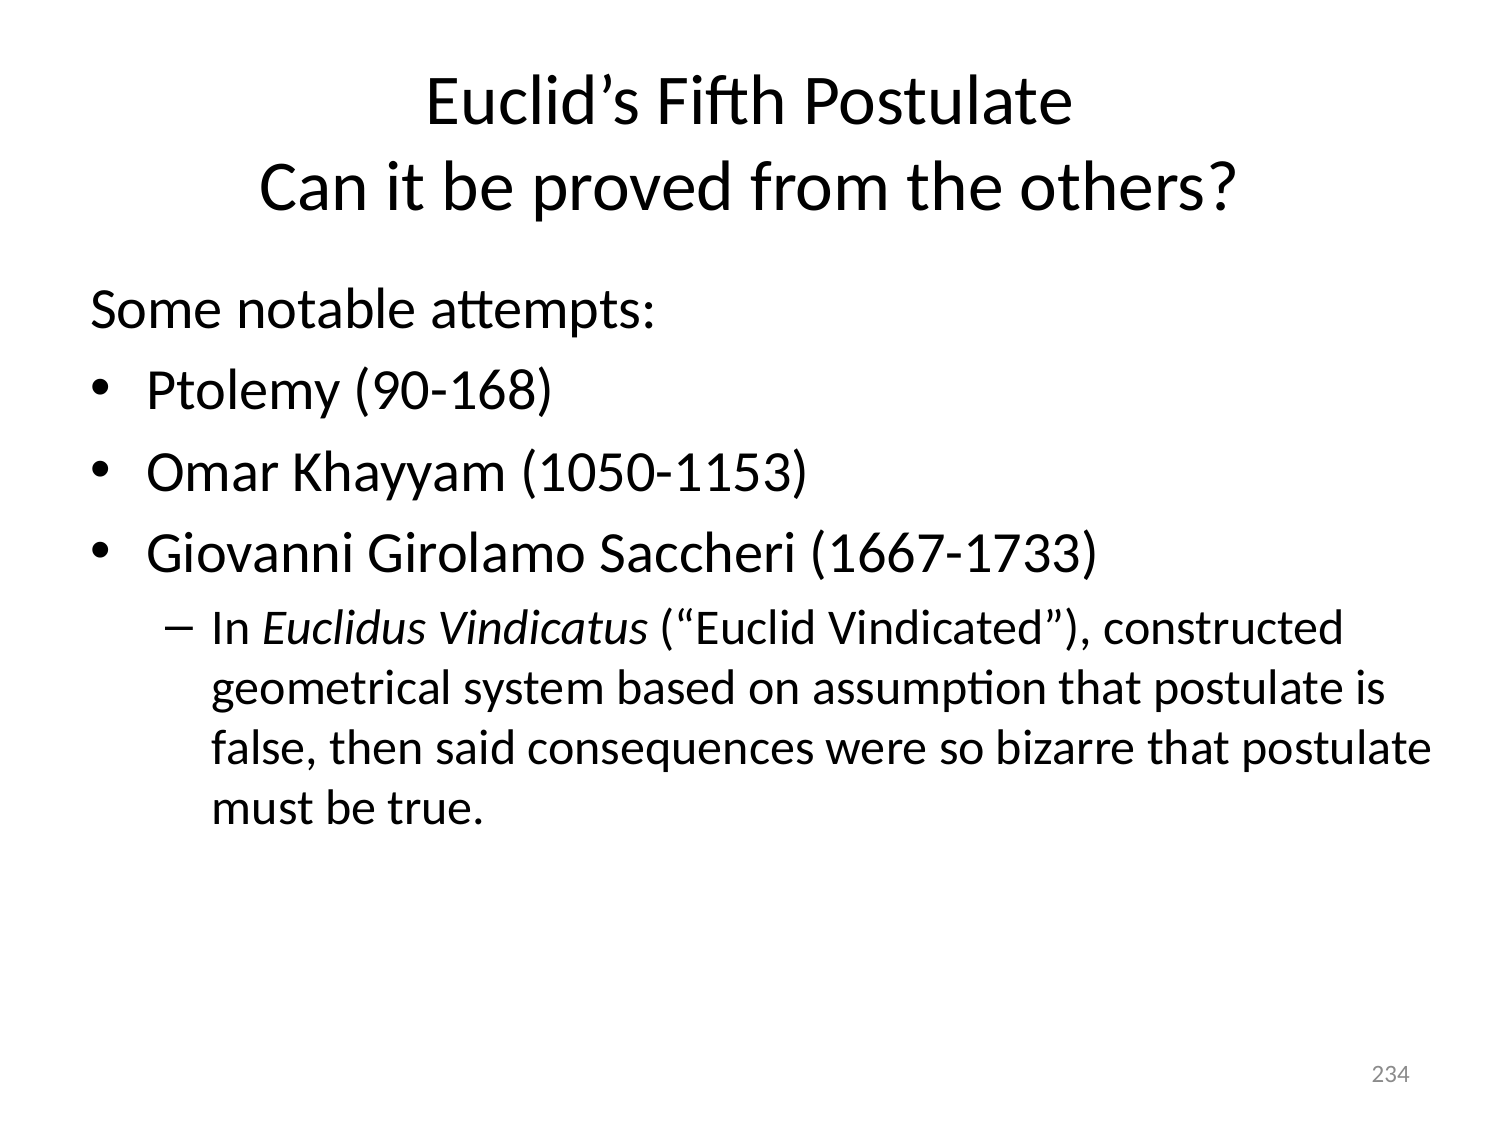

# Euclid’s Fifth Postulate Can it be proved from the others?
Some notable attempts:
Ptolemy (90-168)
Omar Khayyam (1050-1153)
Giovanni Girolamo Saccheri (1667-1733)
In Euclidus Vindicatus (“Euclid Vindicated”), constructed geometrical system based on assumption that postulate is false, then said consequences were so bizarre that postulate must be true.
234